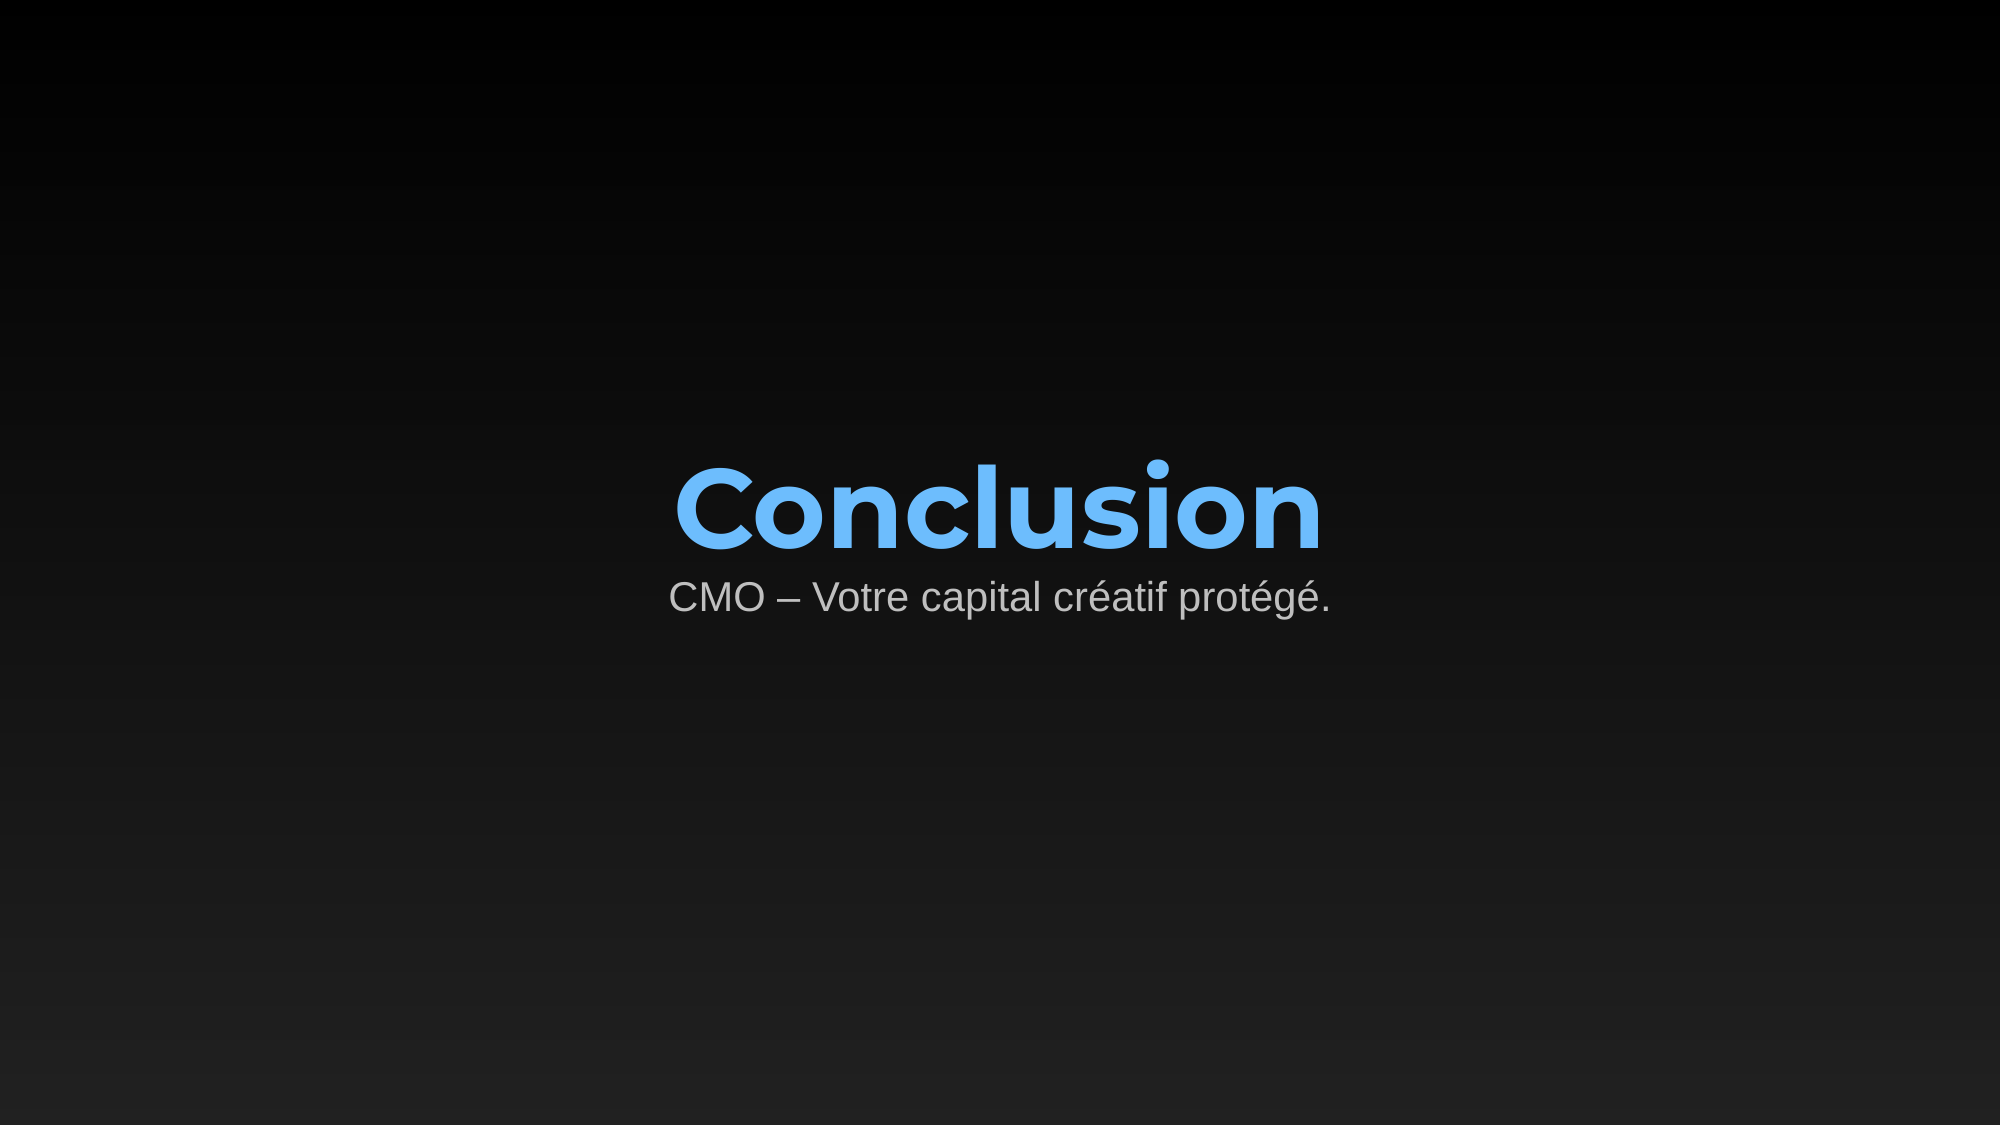

Conclusion
CMO – Votre capital créatif protégé.